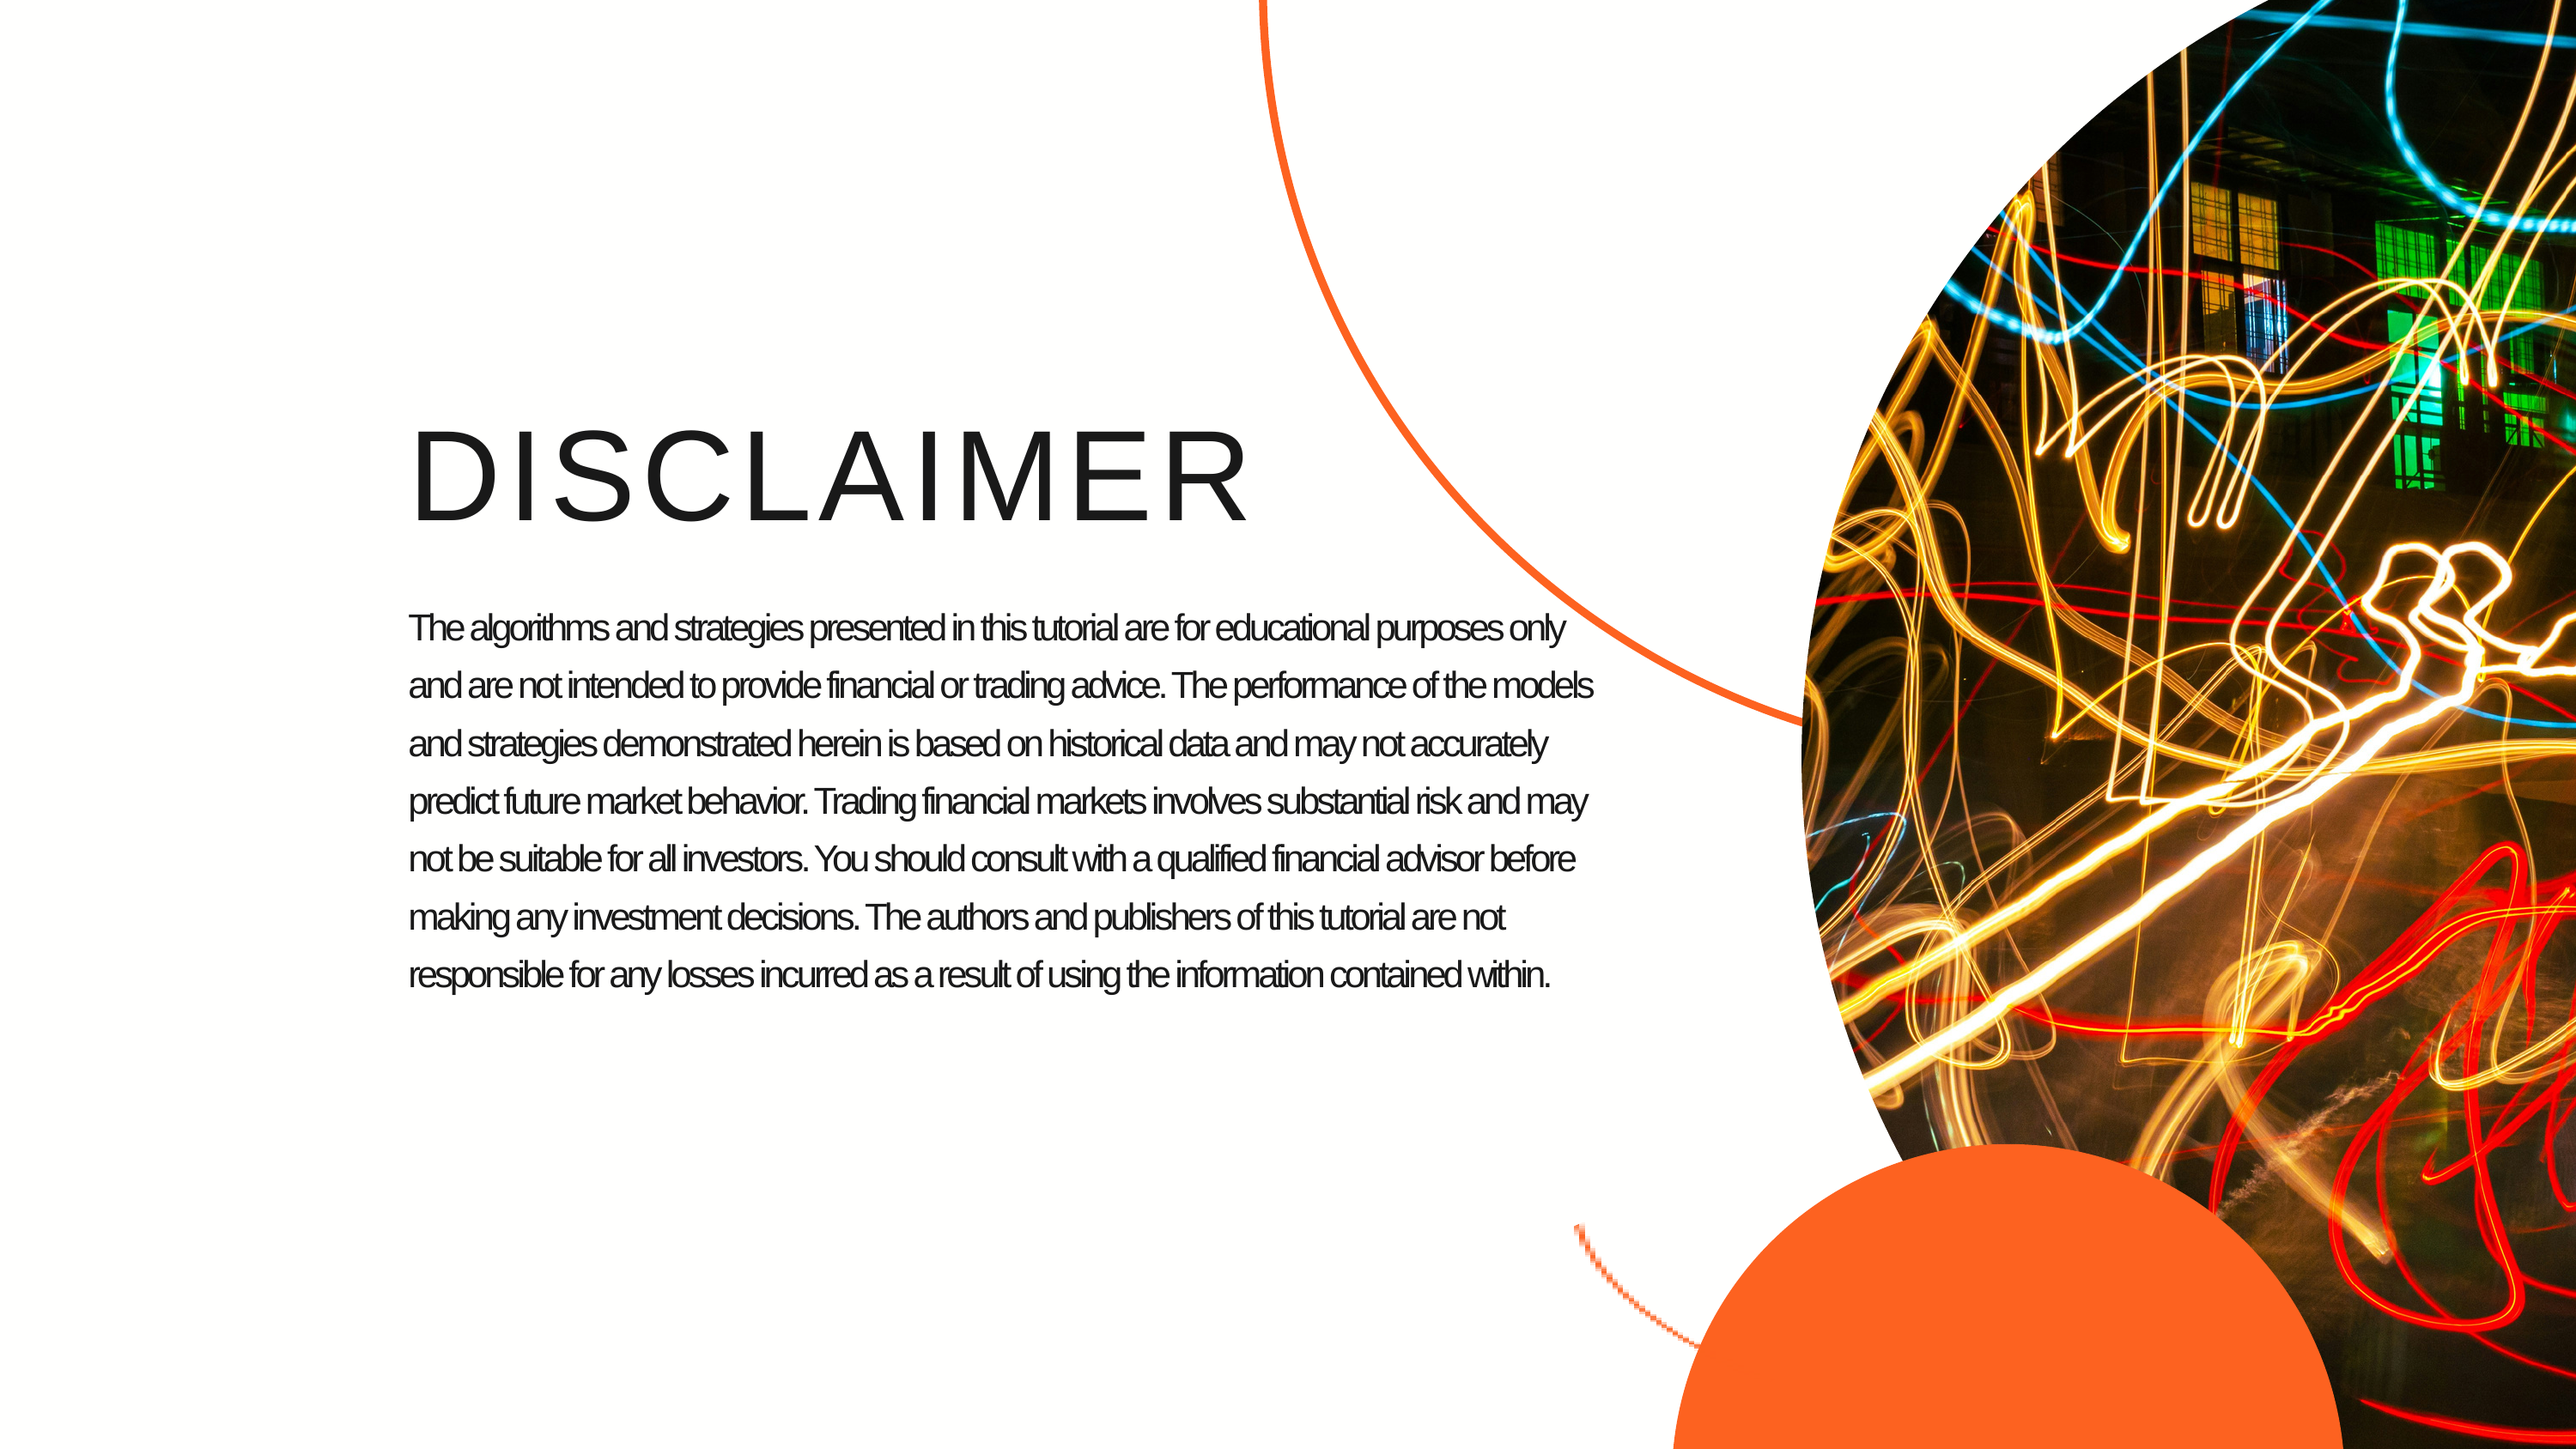

DISCLAIMER
The algorithms and strategies presented in this tutorial are for educational purposes only and are not intended to provide financial or trading advice. The performance of the models and strategies demonstrated herein is based on historical data and may not accurately predict future market behavior. Trading financial markets involves substantial risk and may not be suitable for all investors. You should consult with a qualified financial advisor before making any investment decisions. The authors and publishers of this tutorial are not responsible for any losses incurred as a result of using the information contained within.